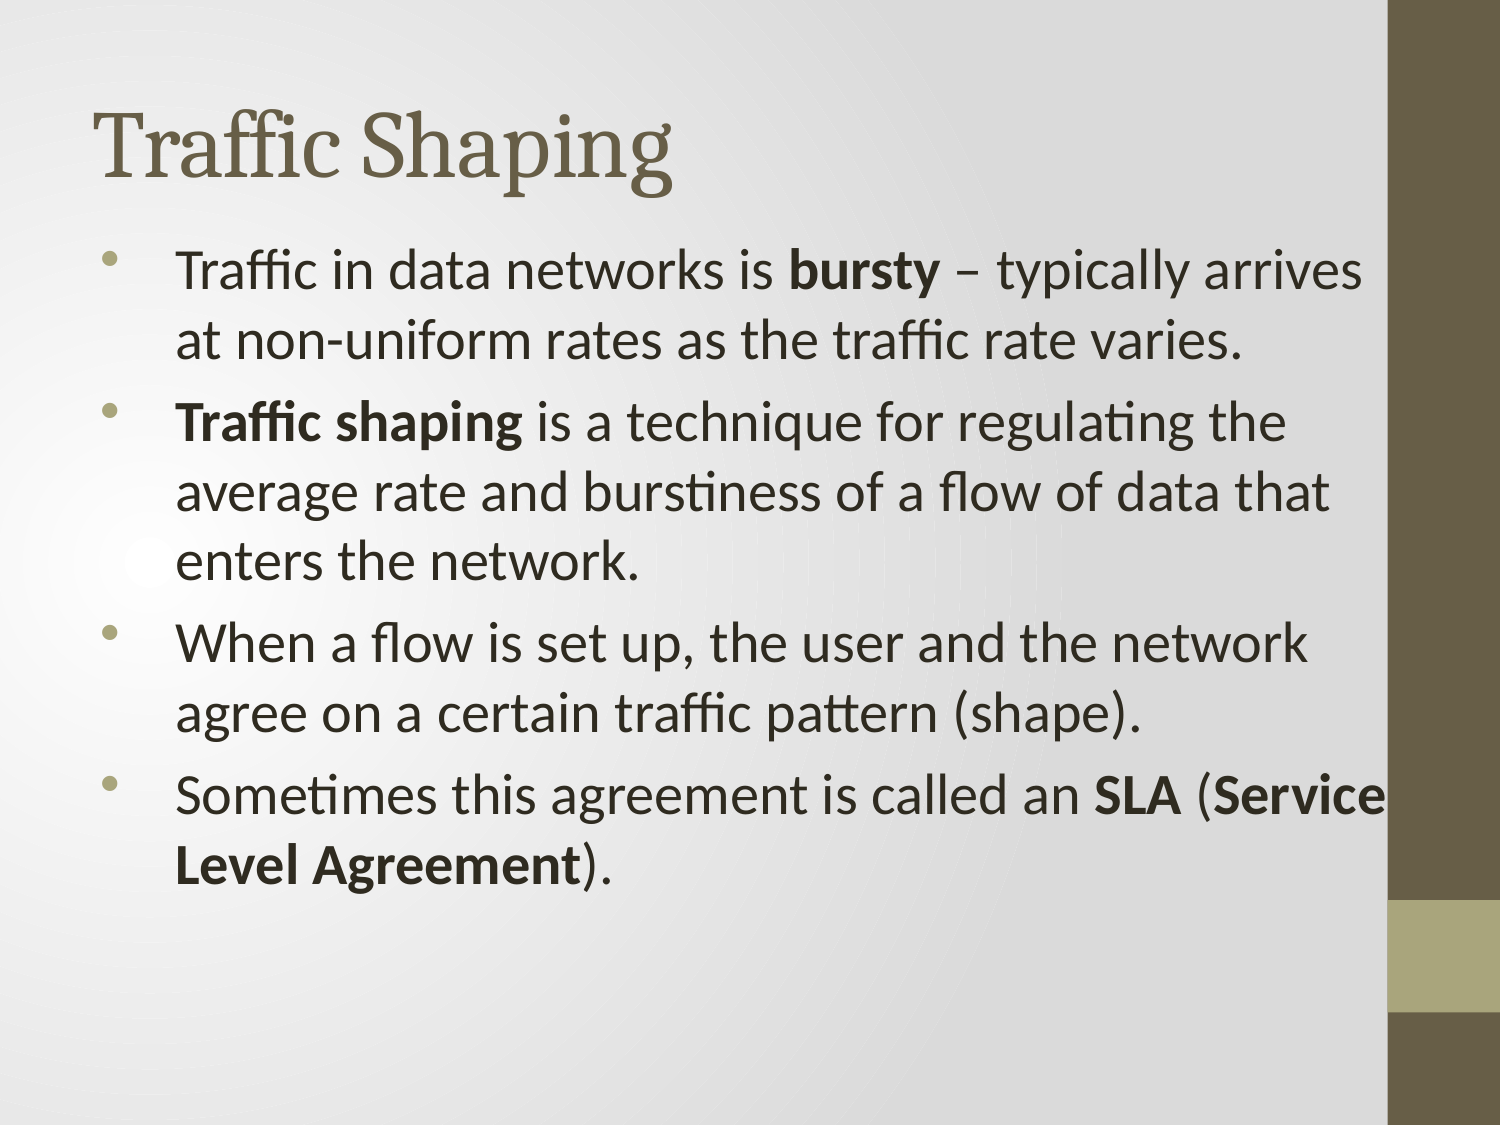

# Traffic Shaping
Traffic in data networks is bursty – typically arrives at non-uniform rates as the traffic rate varies.
Traffic shaping is a technique for regulating the average rate and burstiness of a flow of data that enters the network.
When a flow is set up, the user and the network agree on a certain traffic pattern (shape).
Sometimes this agreement is called an SLA (Service Level Agreement).